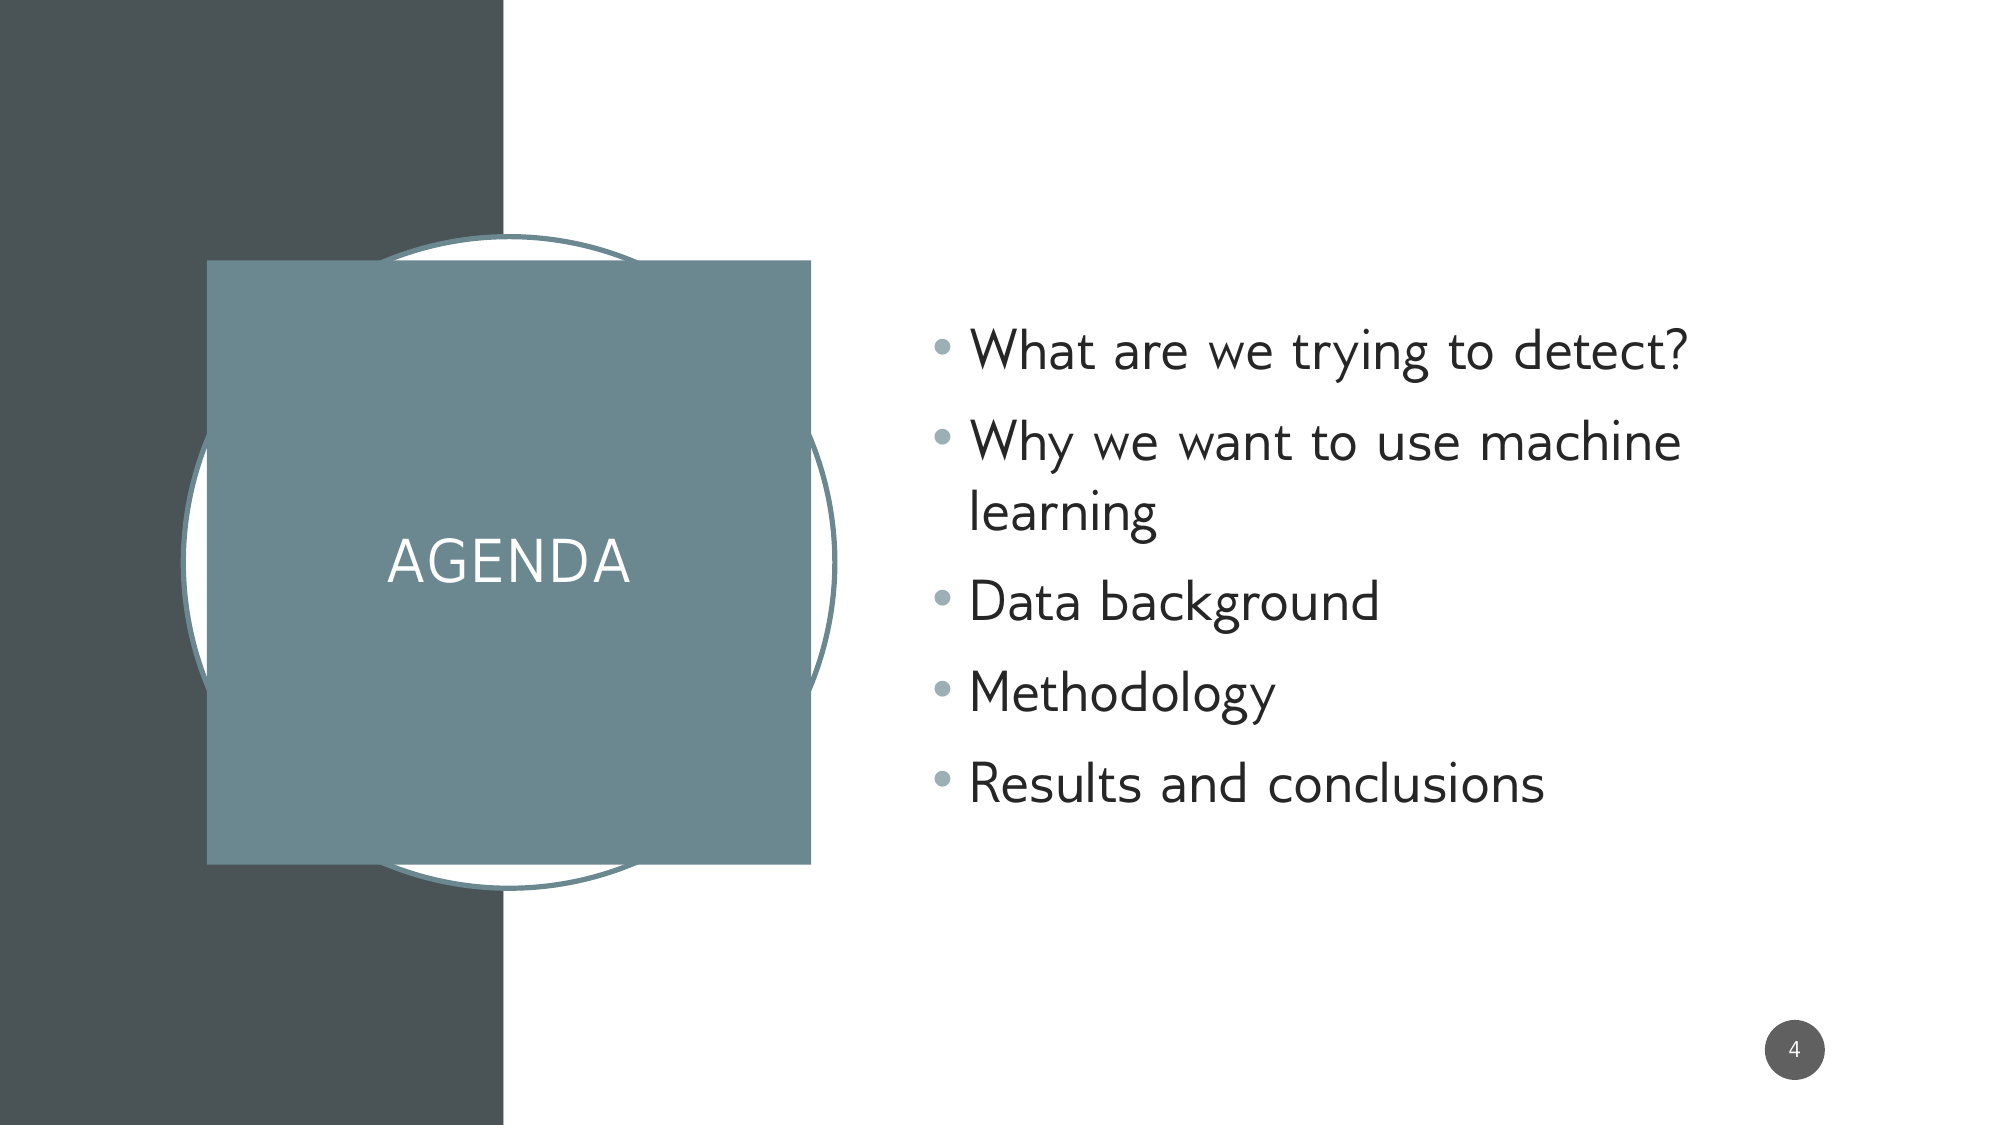

What are we trying to detect?
Why we want to use machine learning
Data background
Methodology
Results and conclusions

# Agenda
4